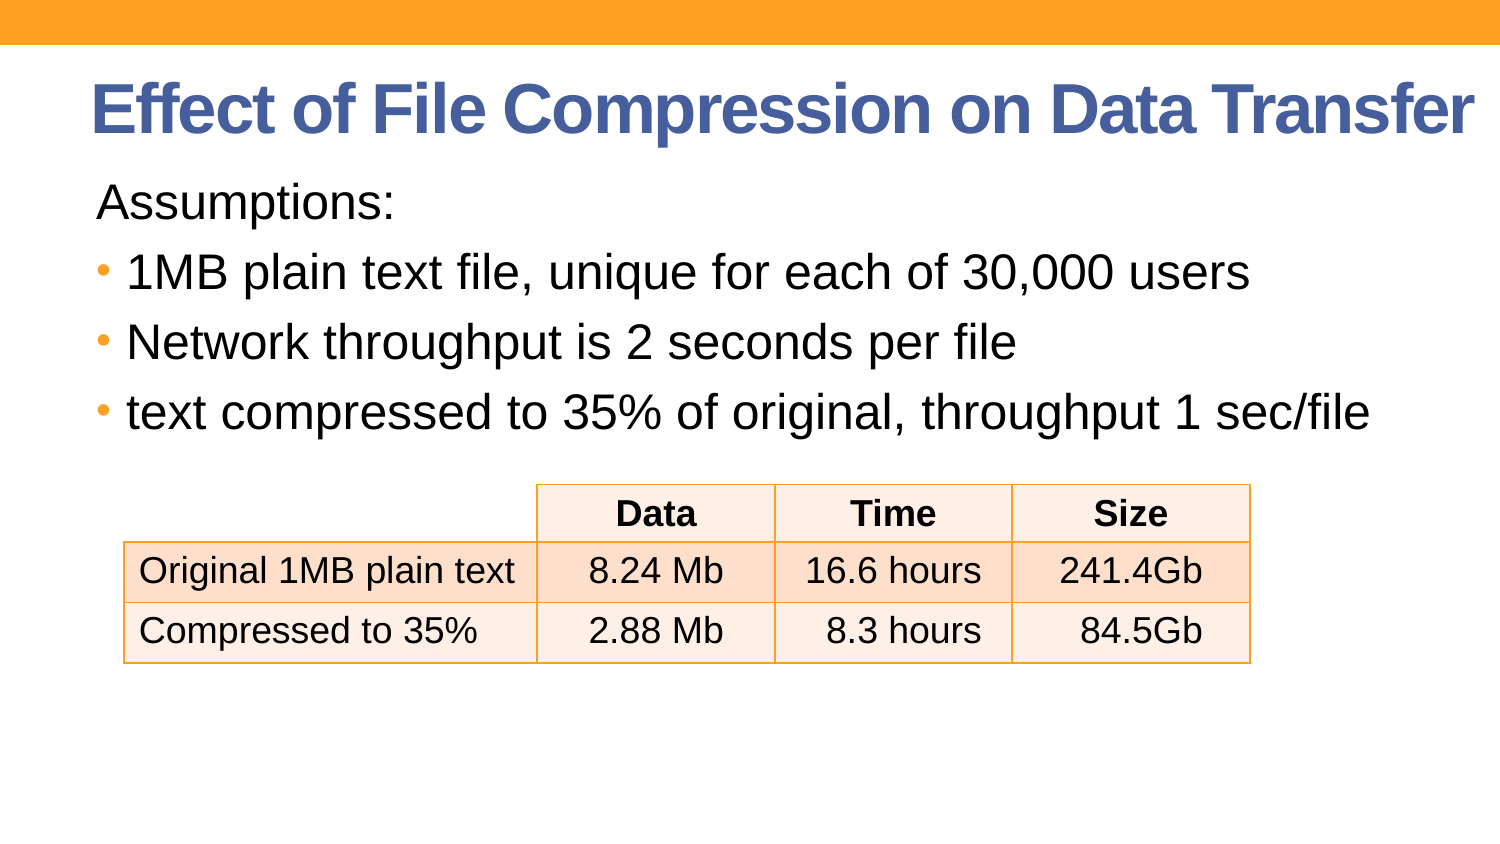

# Effect of File Compression on Data Transfer
Assumptions:
1MB plain text file, unique for each of 30,000 users
Network throughput is 2 seconds per file
text compressed to 35% of original, throughput 1 sec/file

|  | Data | Time | Size |
| --- | --- | --- | --- |
| Original 1MB plain text | 8.24 Mb | 16.6 hours | 241.4Gb |
| Compressed to 35% | 2.88 Mb | 8.3 hours | 84.5Gb |